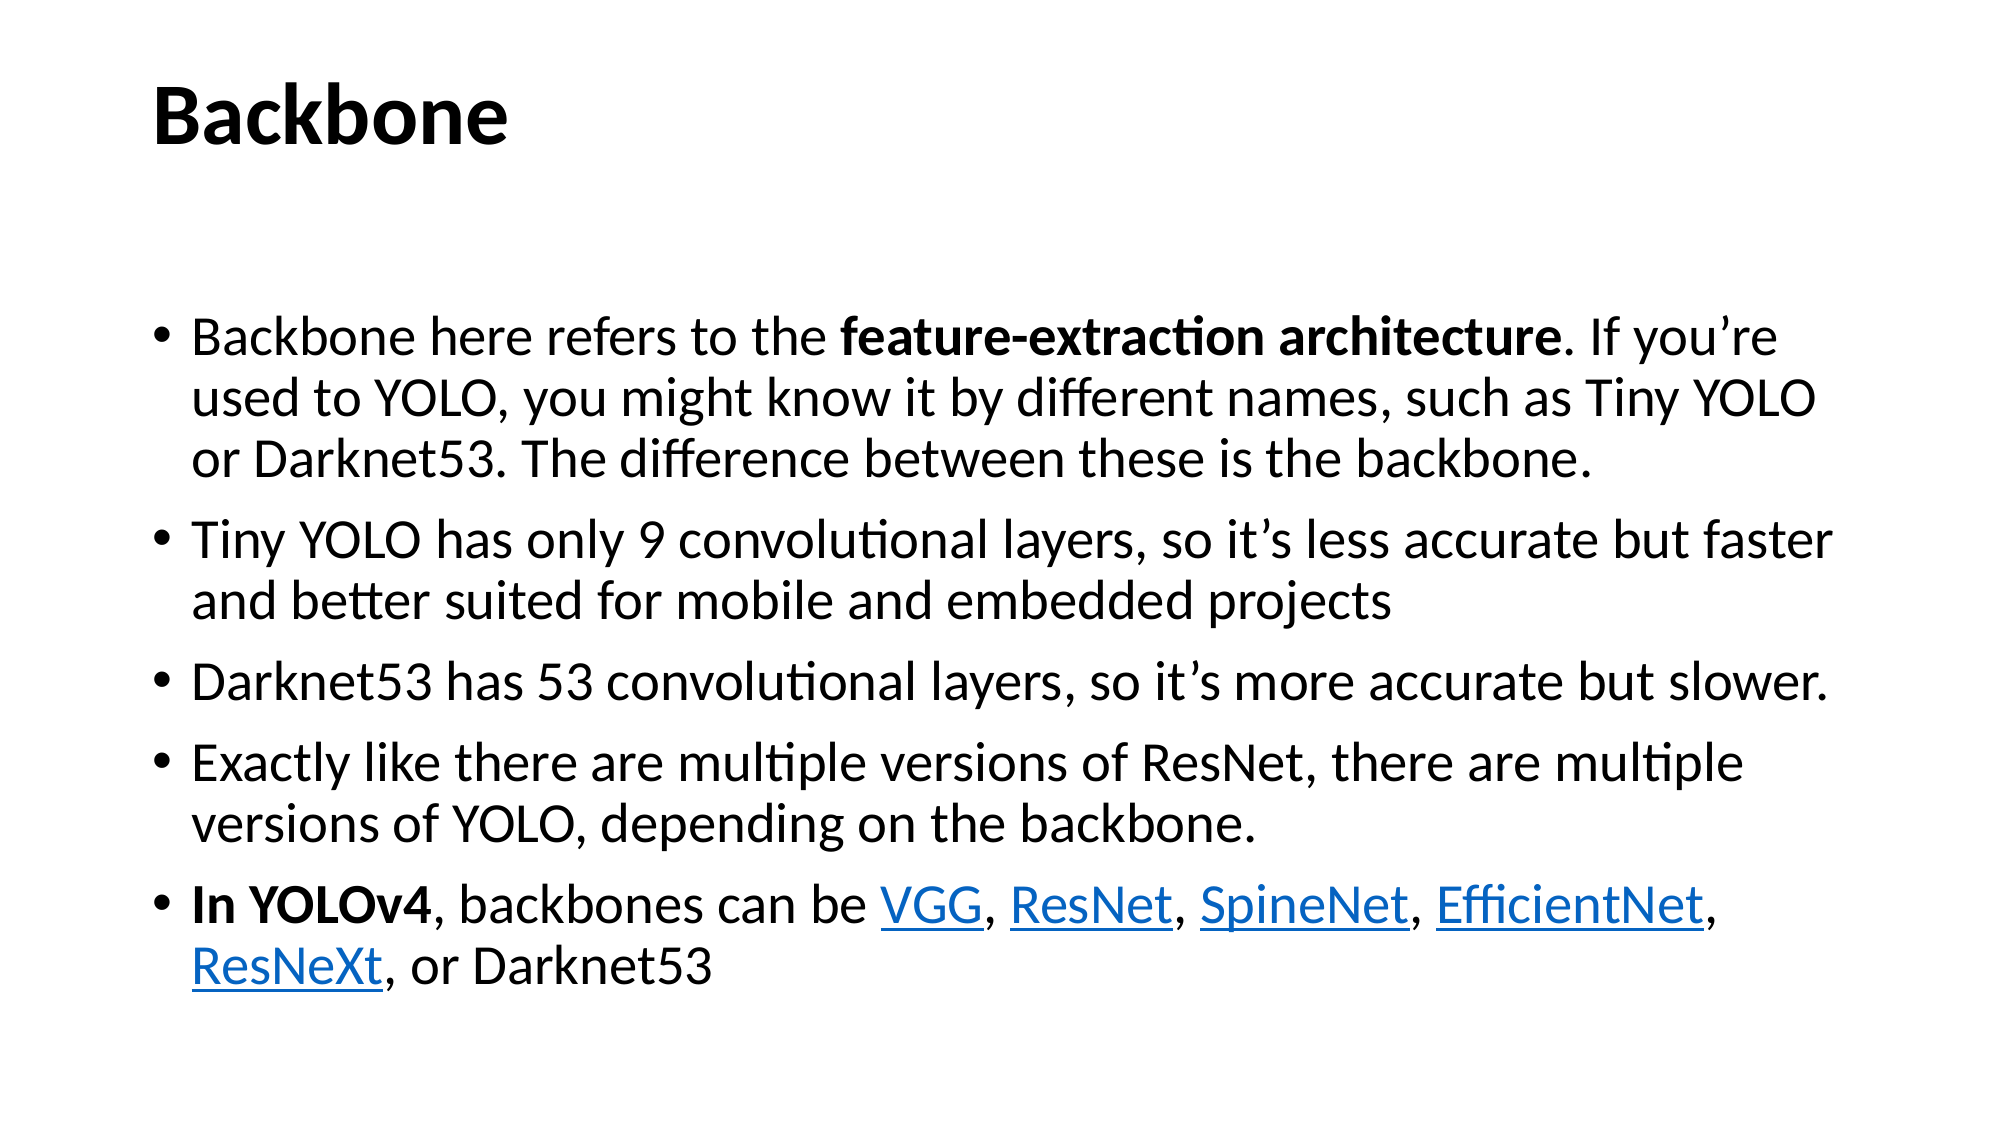

# Backbone
Backbone here refers to the feature-extraction architecture. If you’re used to YOLO, you might know it by different names, such as Tiny YOLO or Darknet53. The difference between these is the backbone.
Tiny YOLO has only 9 convolutional layers, so it’s less accurate but faster and better suited for mobile and embedded projects
Darknet53 has 53 convolutional layers, so it’s more accurate but slower.
Exactly like there are multiple versions of ResNet, there are multiple versions of YOLO, depending on the backbone.
In YOLOv4, backbones can be VGG, ResNet, SpineNet, EfficientNet, ResNeXt, or Darknet53